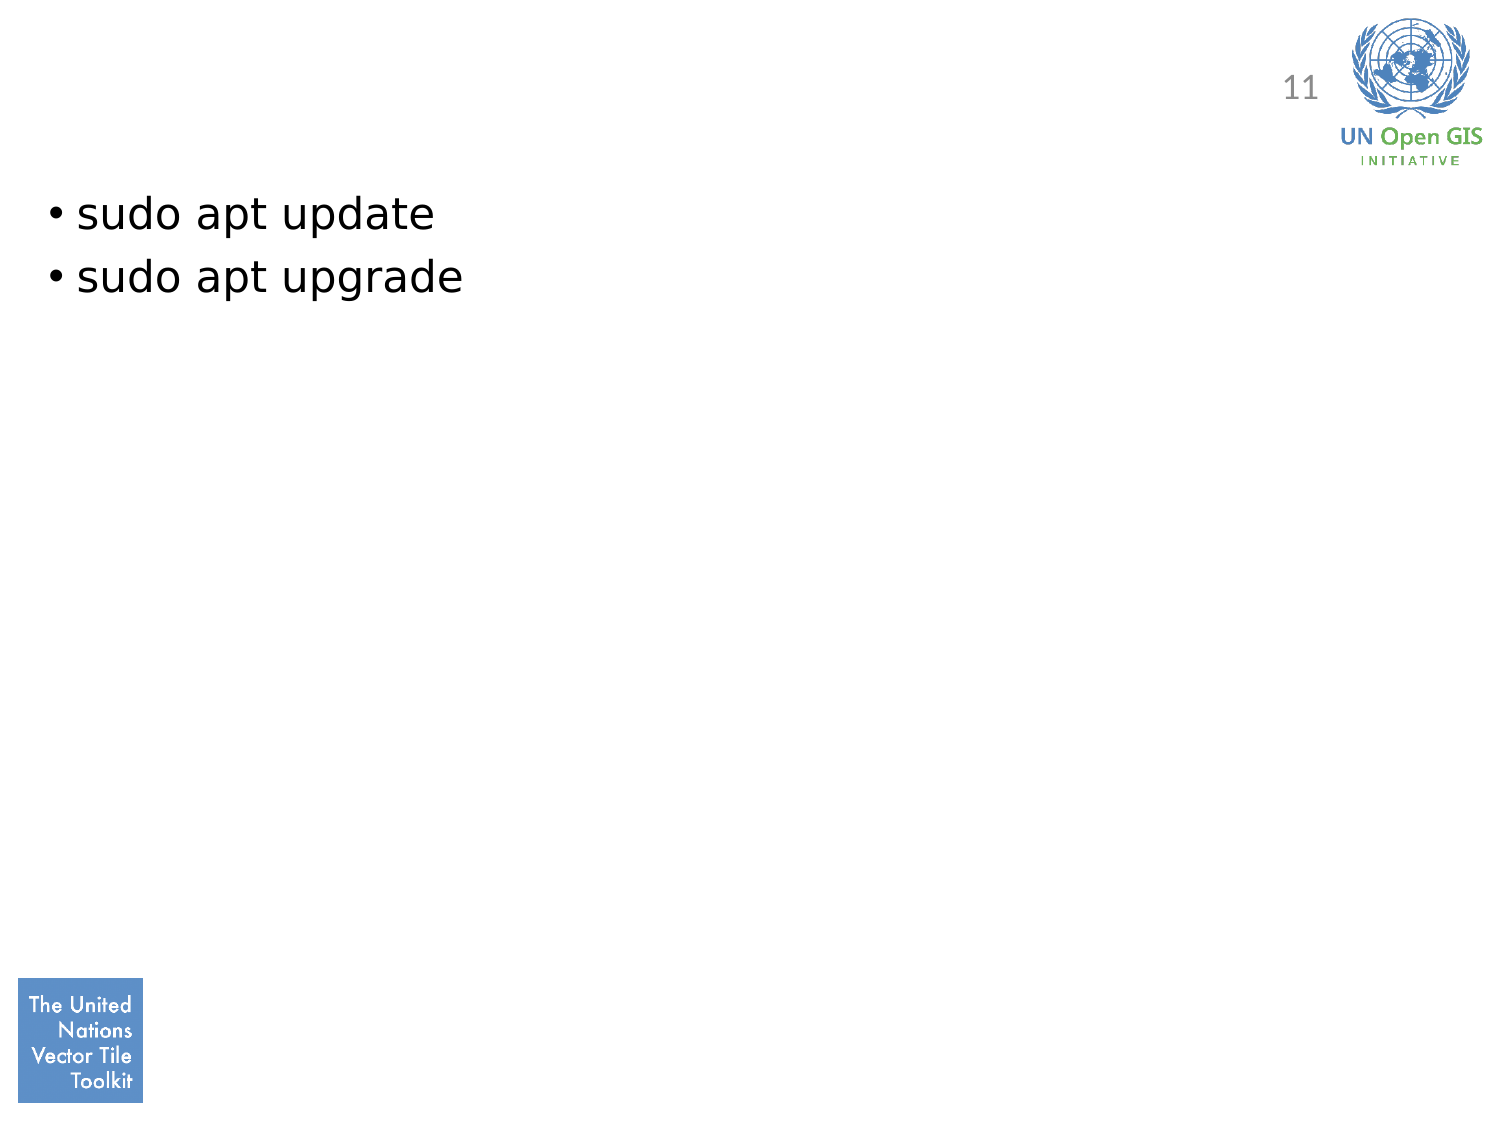

#
11
sudo apt update
sudo apt upgrade